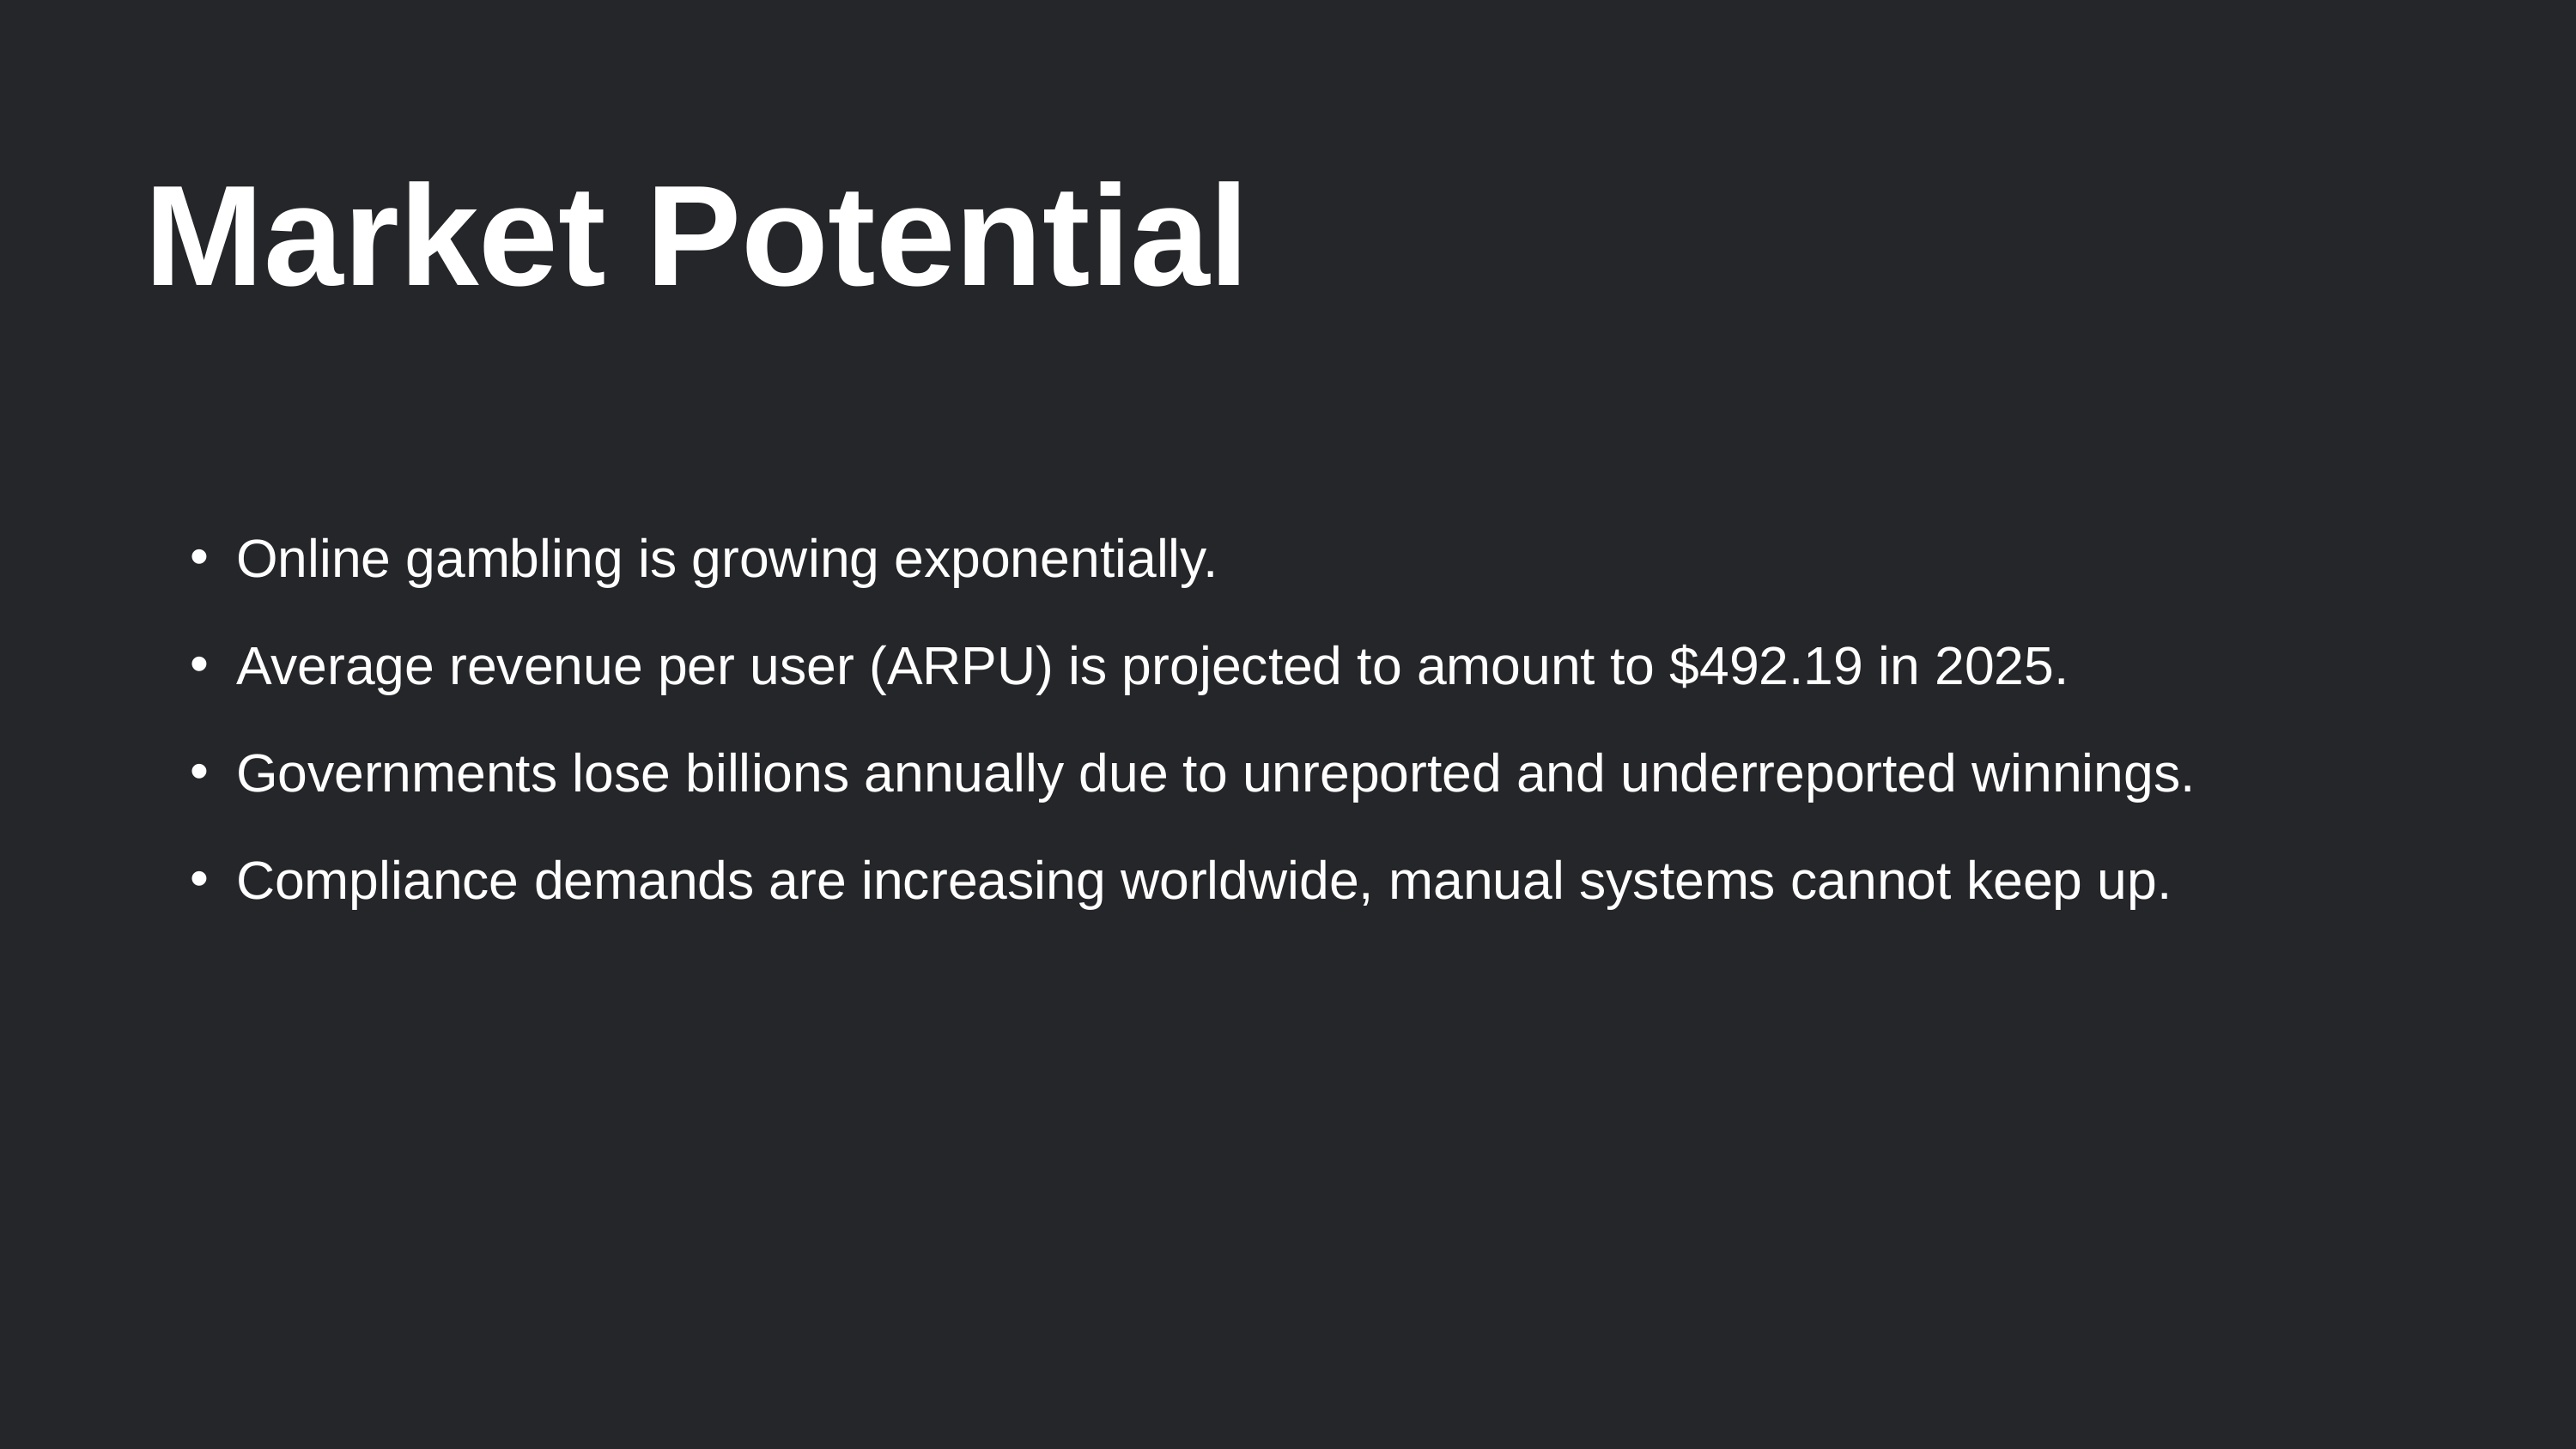

Market Potential
Online gambling is growing exponentially.
Average revenue per user (ARPU) is projected to amount to $492.19 in 2025.
Governments lose billions annually due to unreported and underreported winnings.
Compliance demands are increasing worldwide, manual systems cannot keep up.